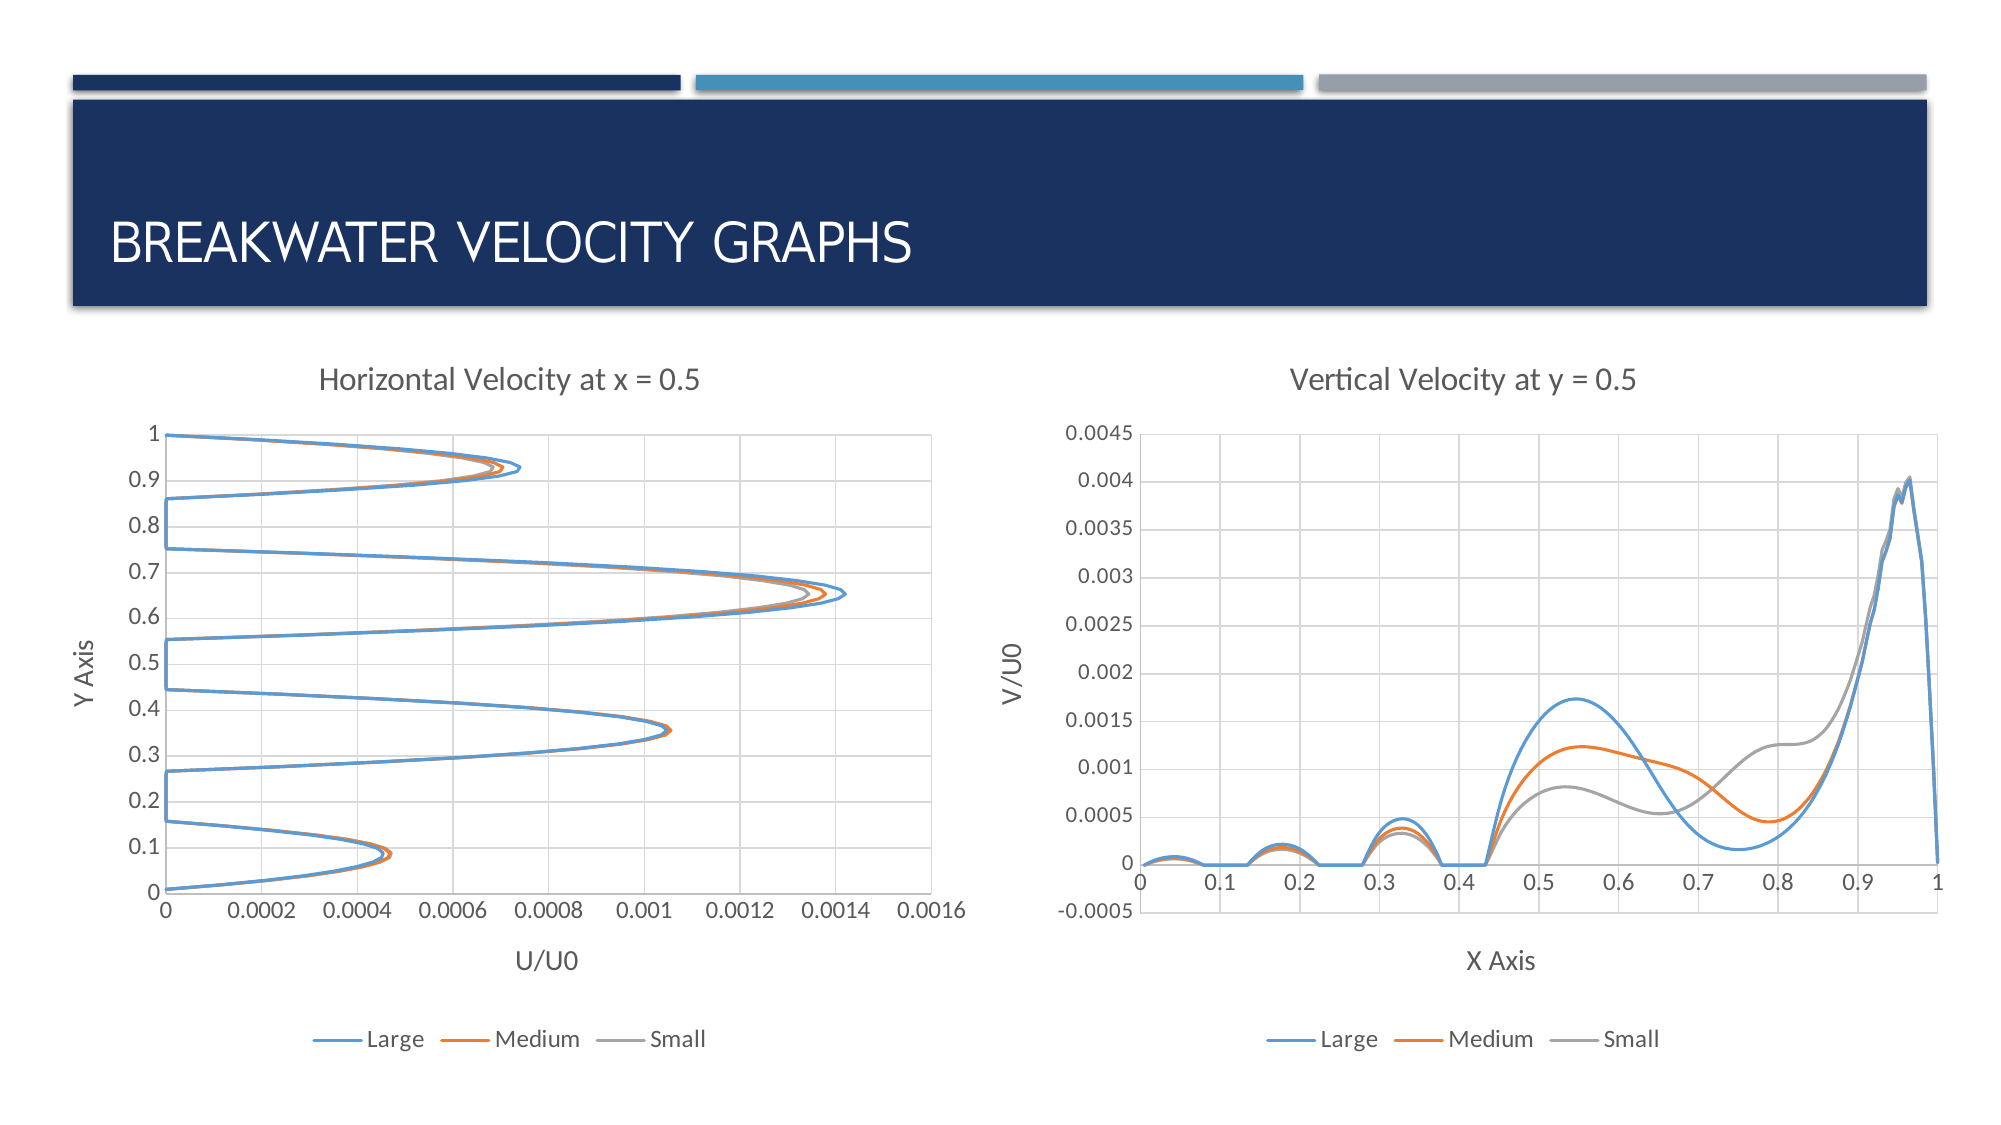

# Breakwater Velocity Graphs

### Chart: Vertical Velocity at y = 0.5

| Category | Large | Medium | Small |
|---|---|---|---|

### Chart: Horizontal Velocity at x = 0.5

| Category | Large | Medium | Small |
|---|---|---|---|